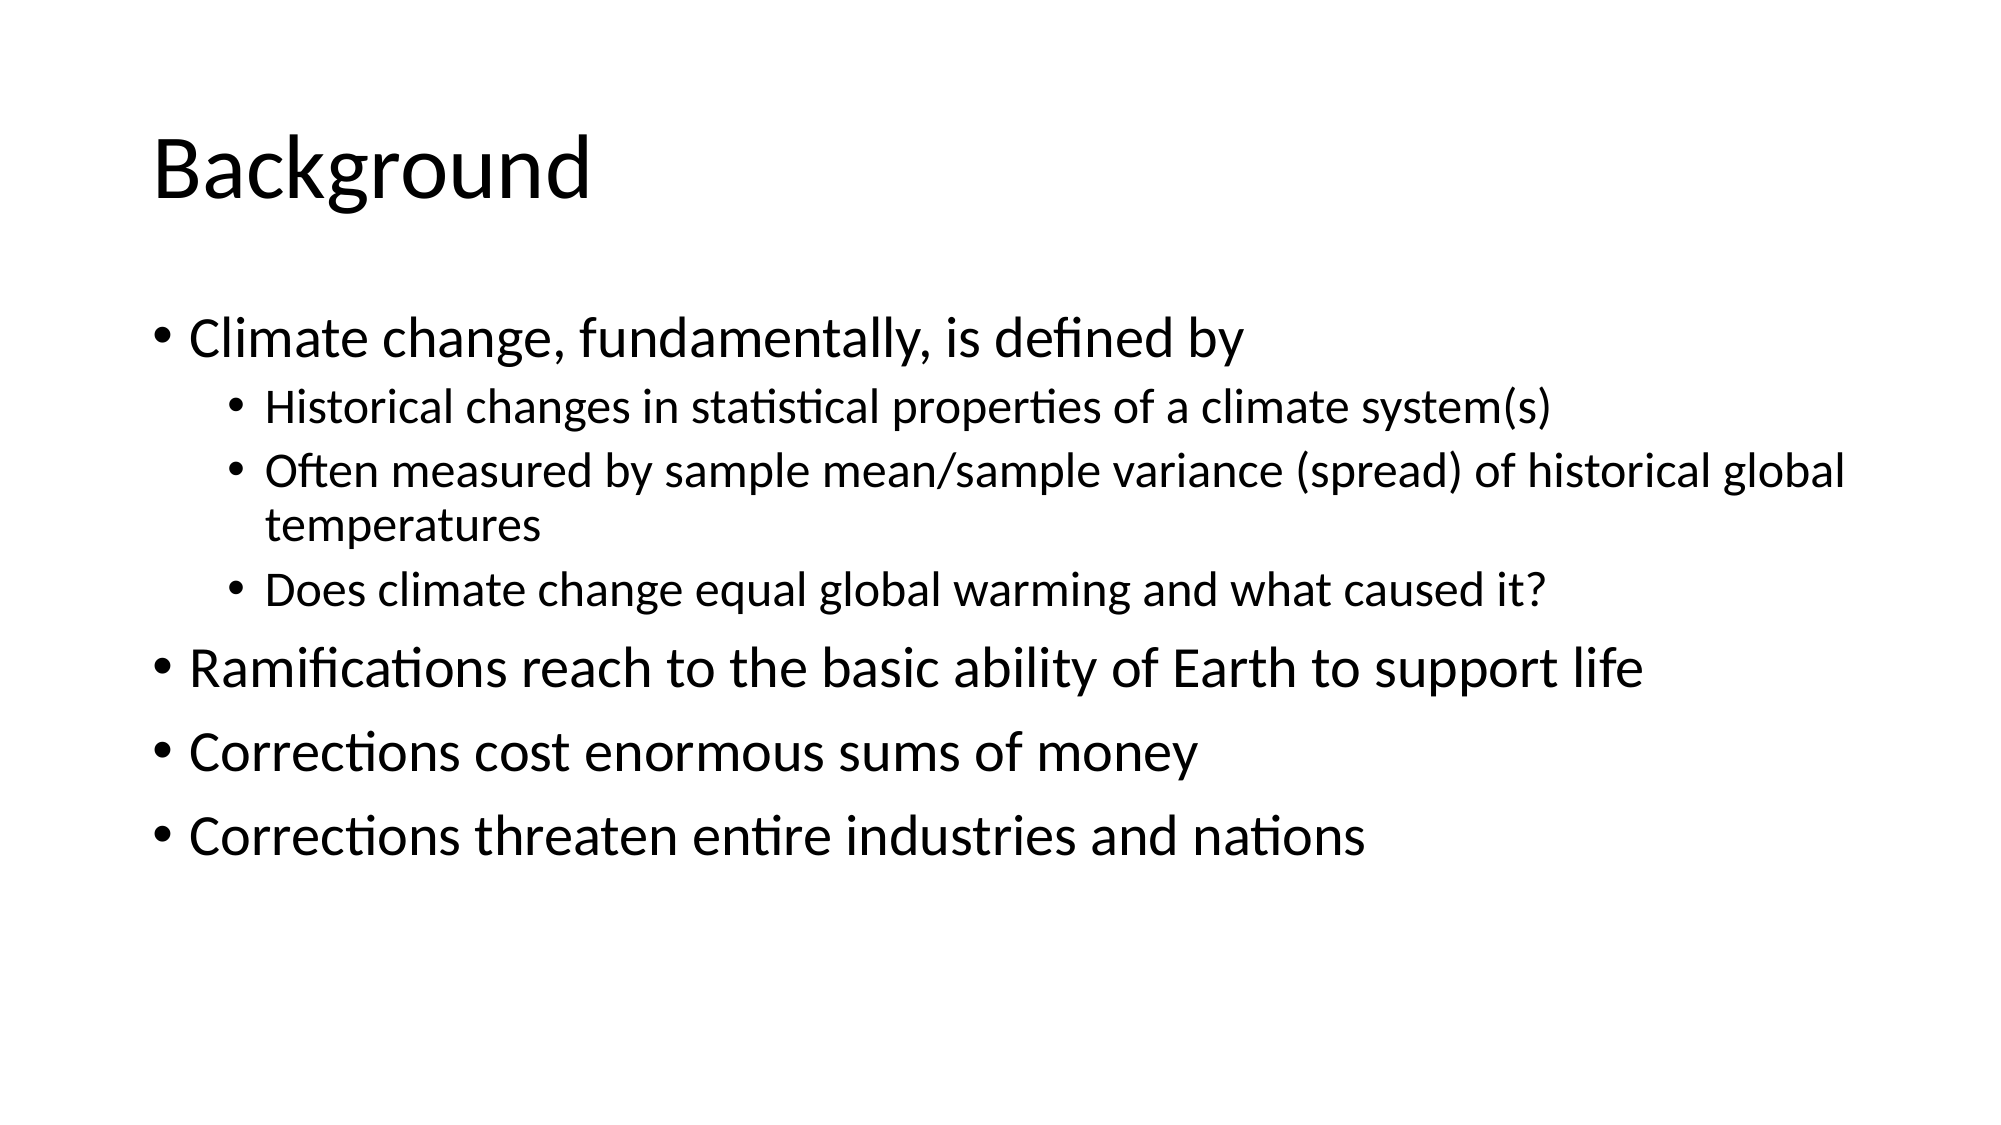

# Background
Climate change, fundamentally, is defined by
Historical changes in statistical properties of a climate system(s)
Often measured by sample mean/sample variance (spread) of historical global temperatures
Does climate change equal global warming and what caused it?
Ramifications reach to the basic ability of Earth to support life
Corrections cost enormous sums of money
Corrections threaten entire industries and nations